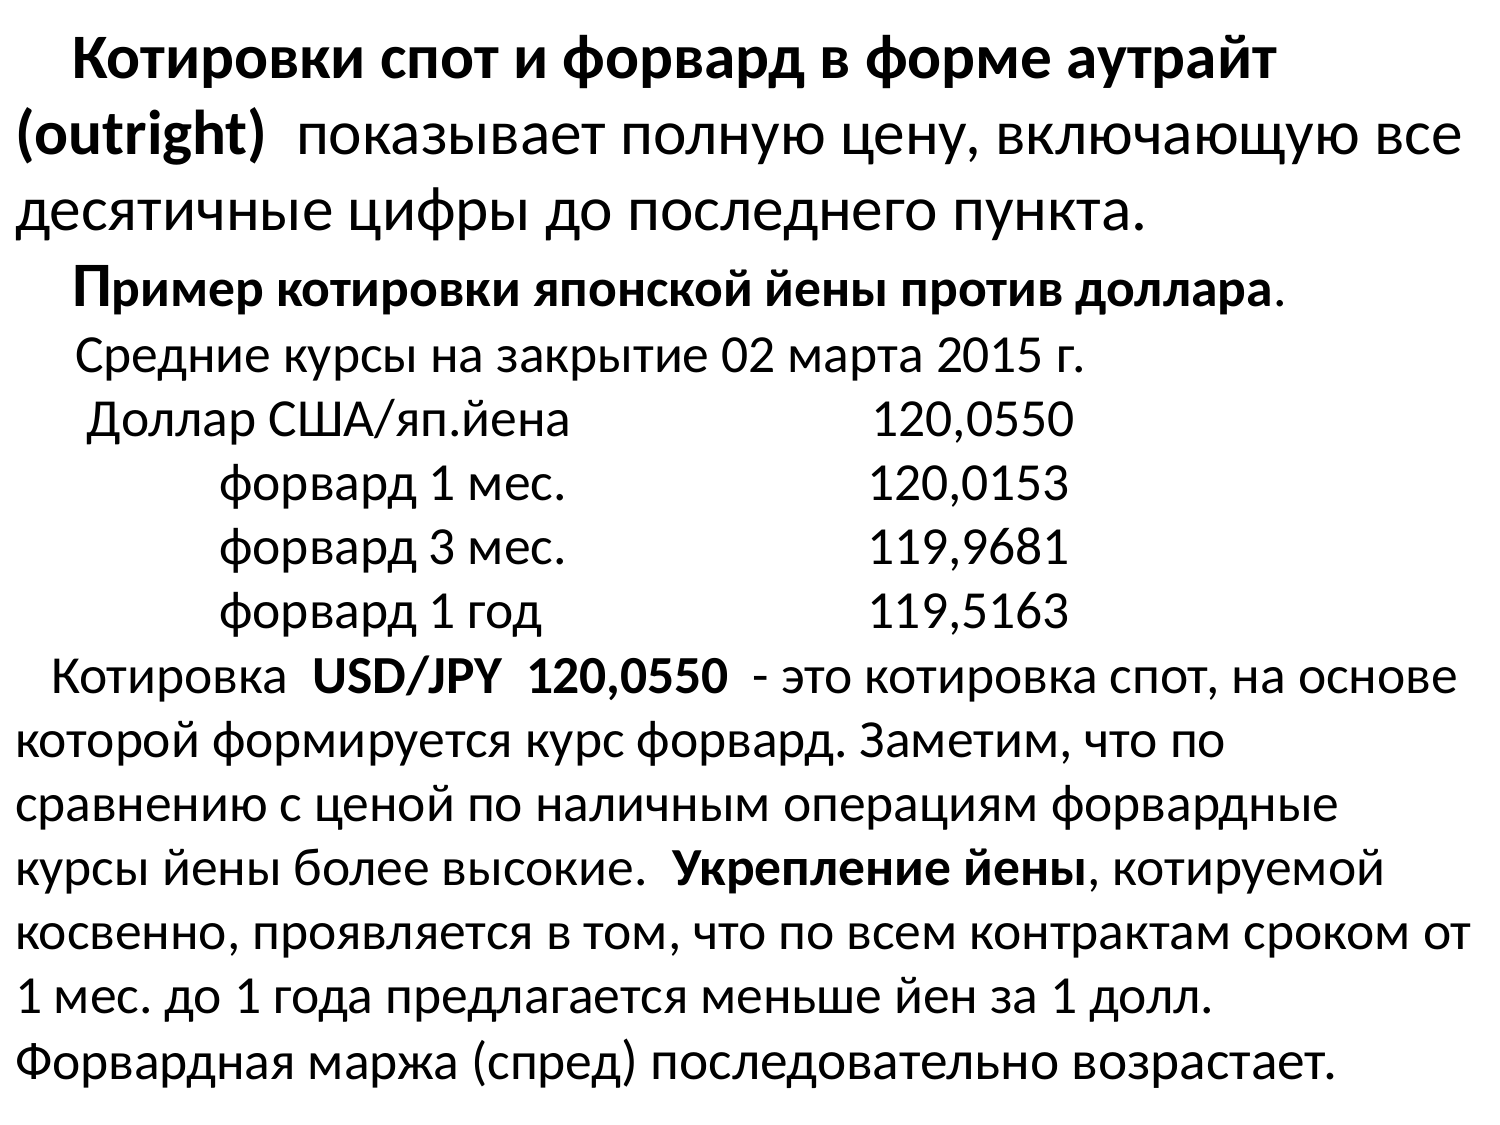

# Котировки спот и форвард в форме аутрайт (outright)  показывает полную цену, включающую все десятичные цифры до последнего пункта. Пример котировки японской йены против доллара. Средние курсы на закрытие 02 марта 2015 г. Доллар США/яп.йена                         120,0550 форвард 1 мес.                         120,0153 форвард 3 мес.                         119,9681 форвард 1 год                           119,5163 Котировка  USD/JPY  120,0550  - это котировка спот, на основе которой формируется курс форвард. Заметим, что по сравнению с ценой по наличным операциям форвардные курсы йены более высокие.  Укрепление йены, котируемой косвенно, проявляется в том, что по всем контрактам сроком от 1 мес. до 1 года предлагается меньше йен за 1 долл. Форвардная маржа (спред) последовательно возрастает.